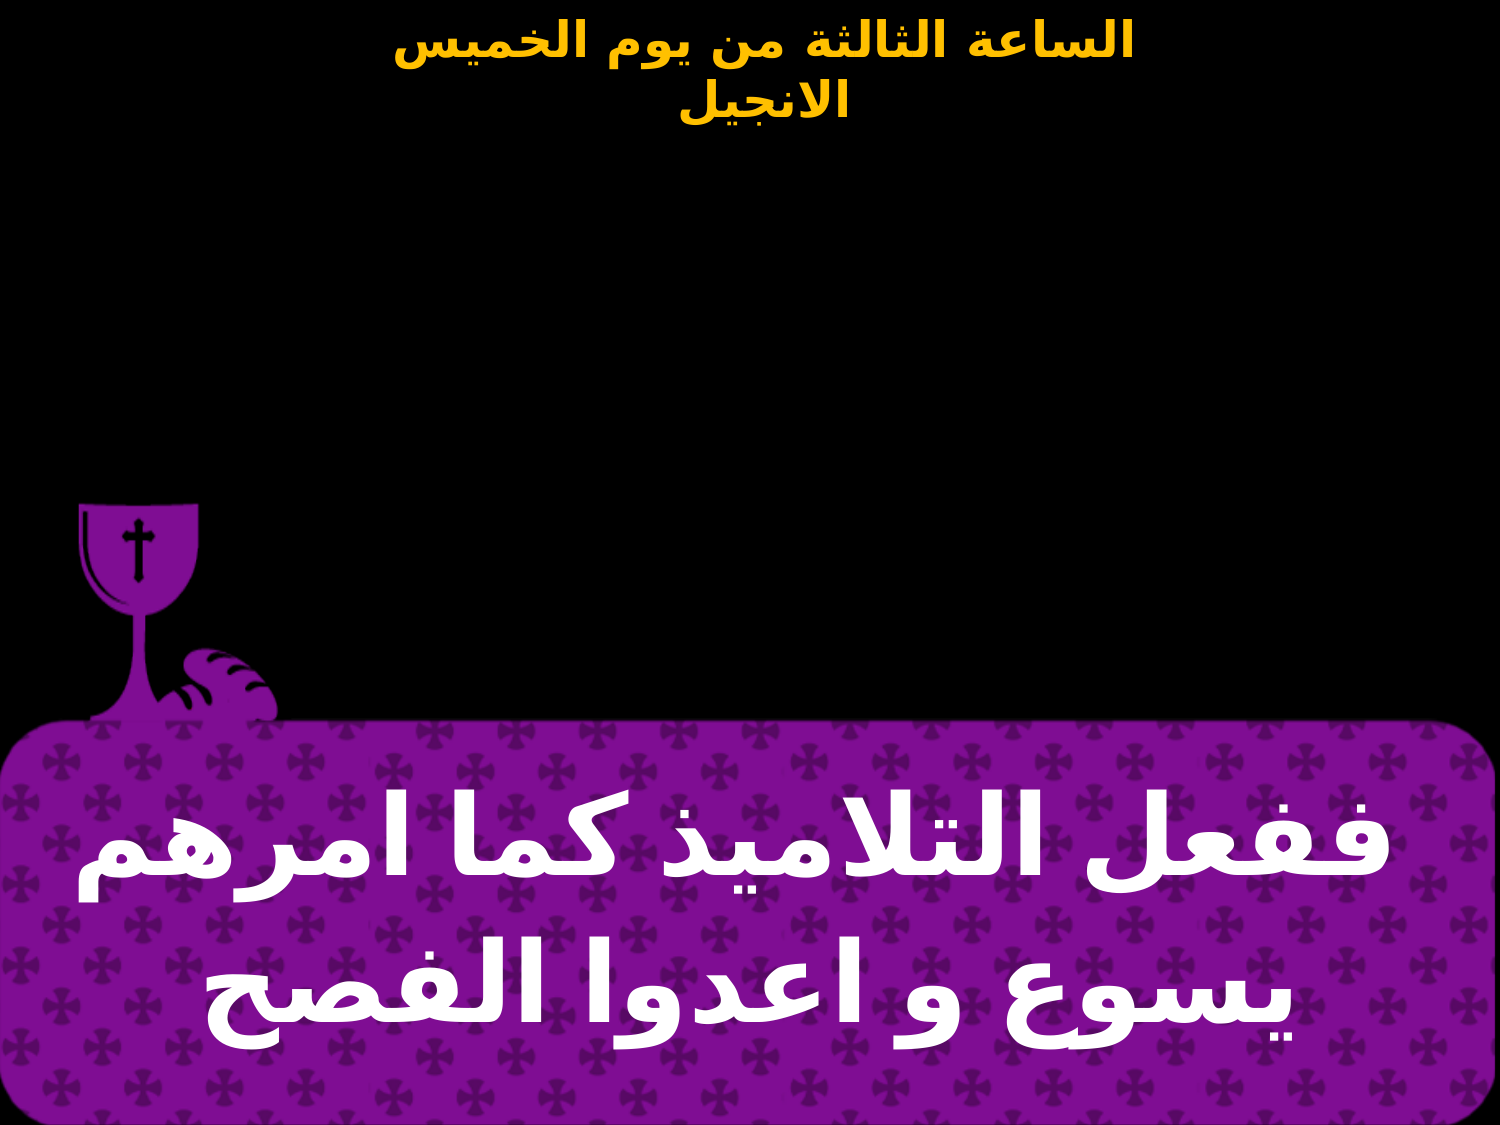

| ففعل التلاميذ كما امرهم يسوع و اعدوا الفصح |
| --- |